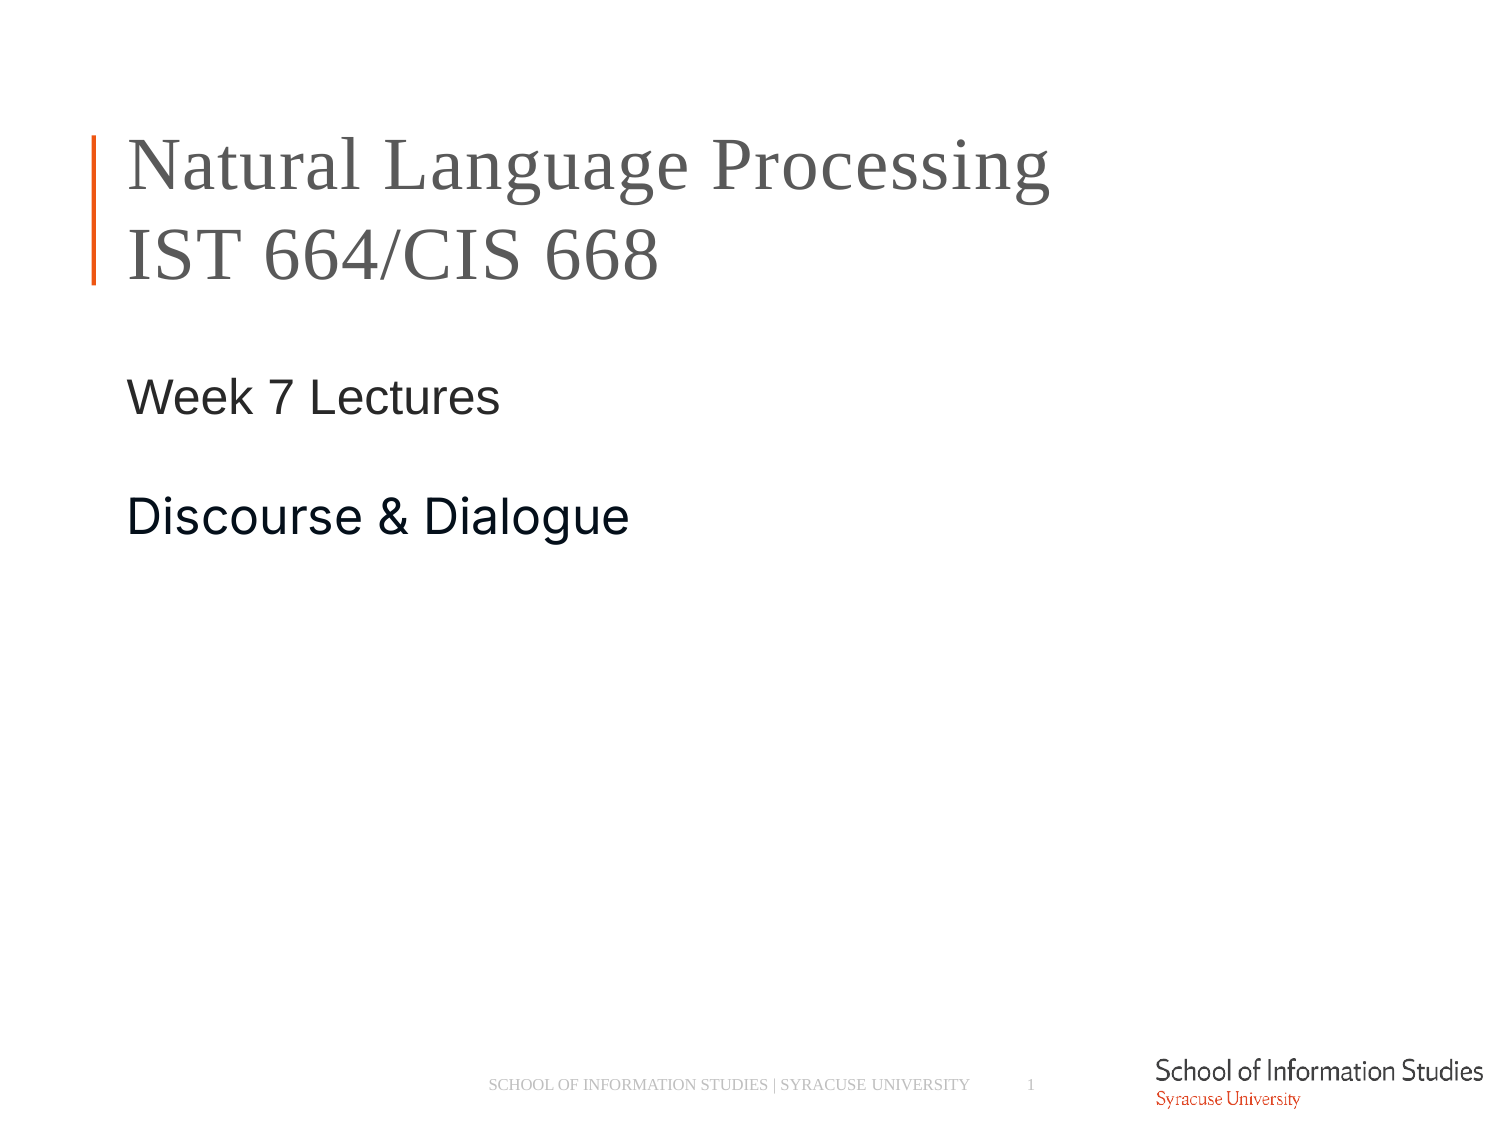

# Natural Language Processing IST 664/CIS 668
Week 7 Lectures

Discourse & Dialogue

SCHOOL OF INFORMATION STUDIES | SYRACUSE UNIVERSITY
1